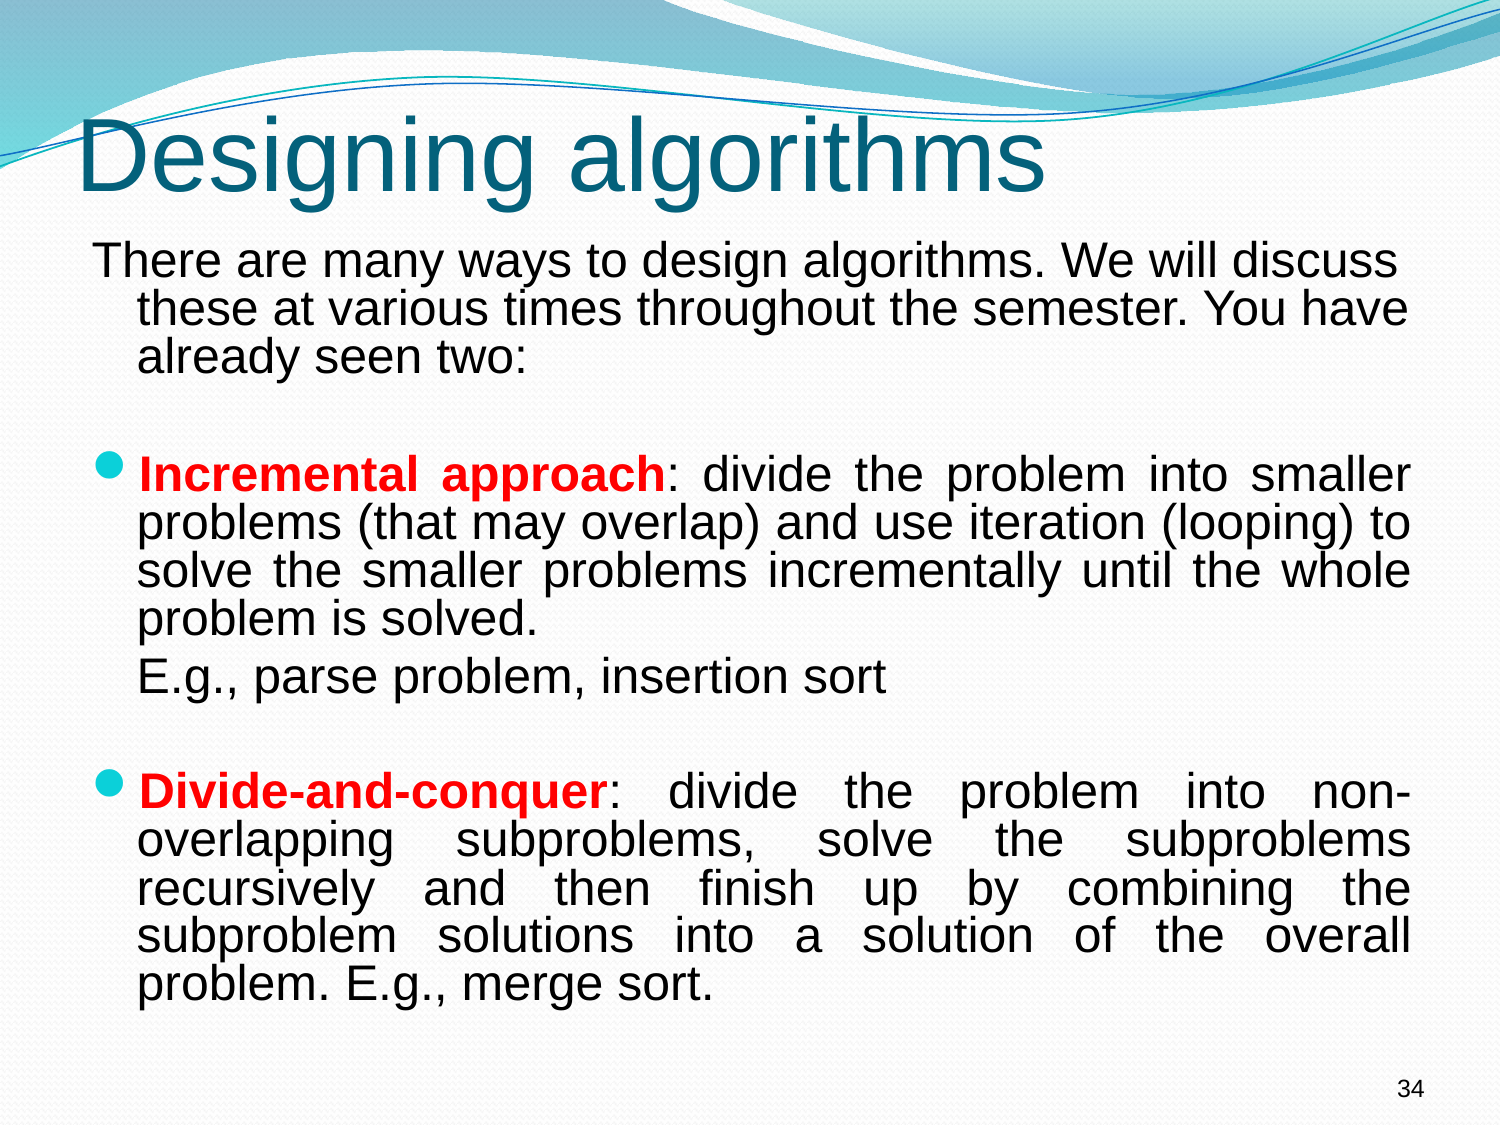

# Designing algorithms
There are many ways to design algorithms. We will discuss these at various times throughout the semester. You have already seen two:
Incremental approach: divide the problem into smaller problems (that may overlap) and use iteration (looping) to solve the smaller problems incrementally until the whole problem is solved.
	E.g., parse problem, insertion sort

Divide-and-conquer: divide the problem into non-overlapping subproblems, solve the subproblems recursively and then finish up by combining the subproblem solutions into a solution of the overall problem. E.g., merge sort.
34